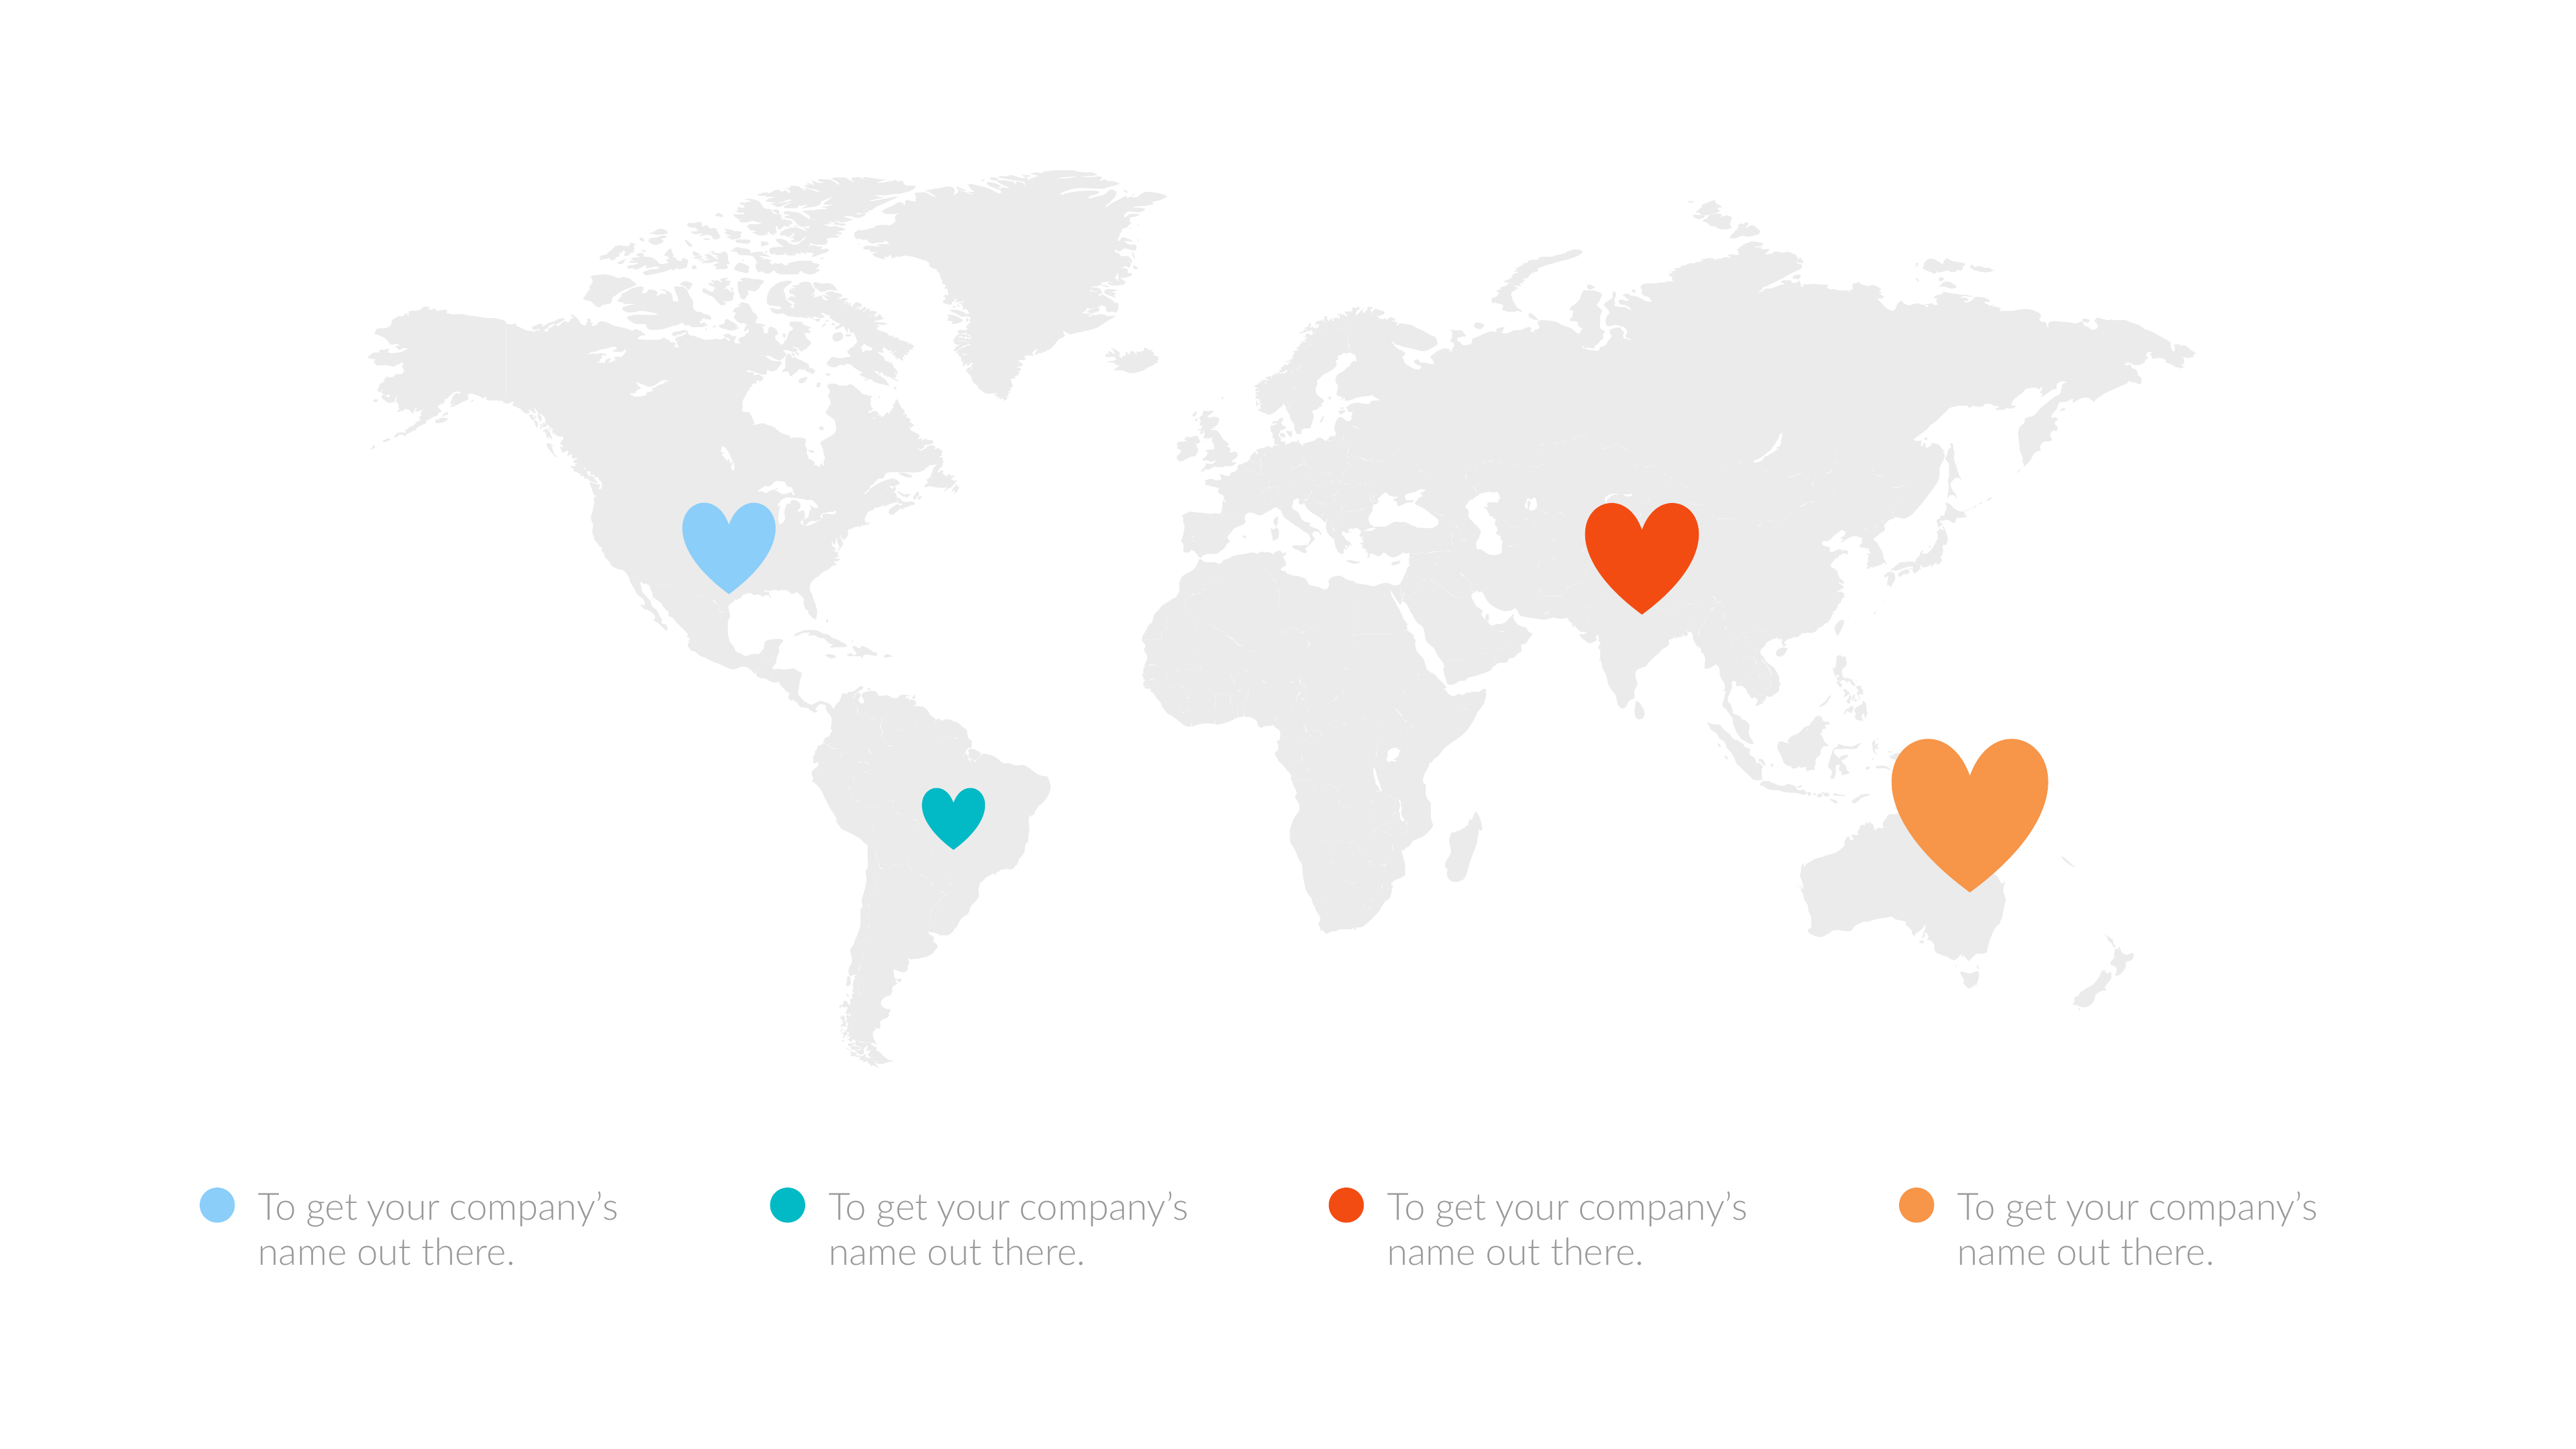

To get your company’s name out there.

To get your company’s name out there.

To get your company’s name out there.

To get your company’s name out there.